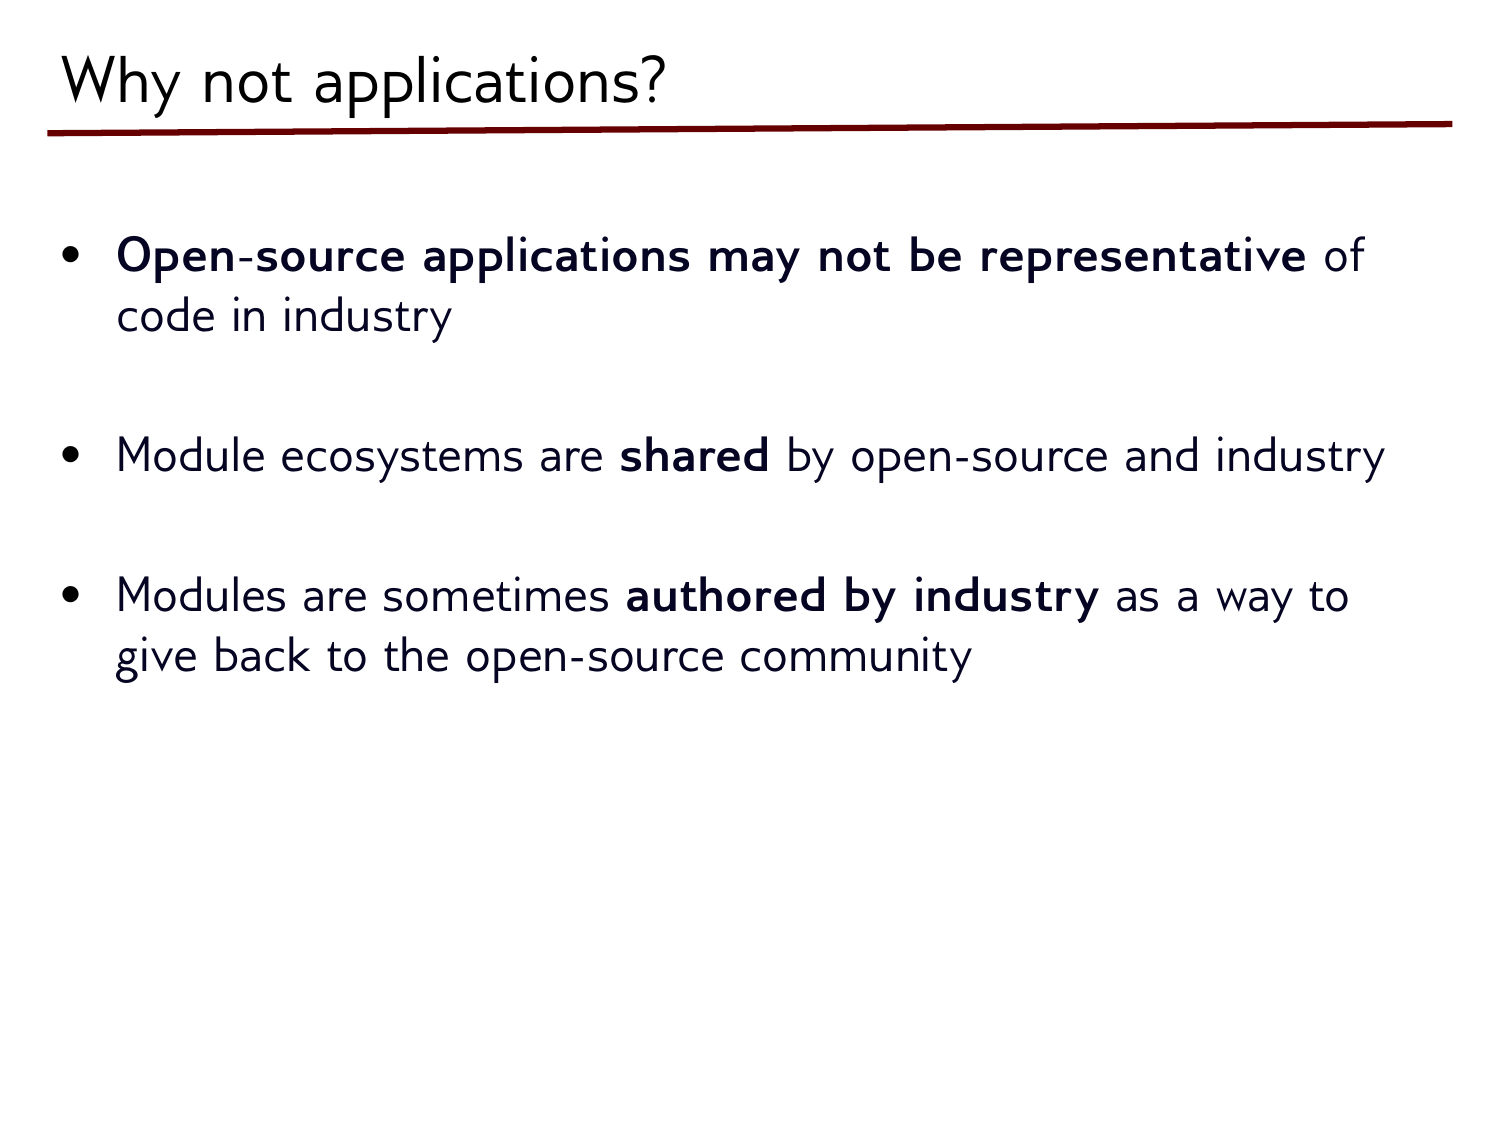

# Why not applications?
Open-source applications may not be representative of code in industry

Module ecosystems are shared by open-source and industry

Modules are sometimes authored by industry as a way to give back to the open-source community